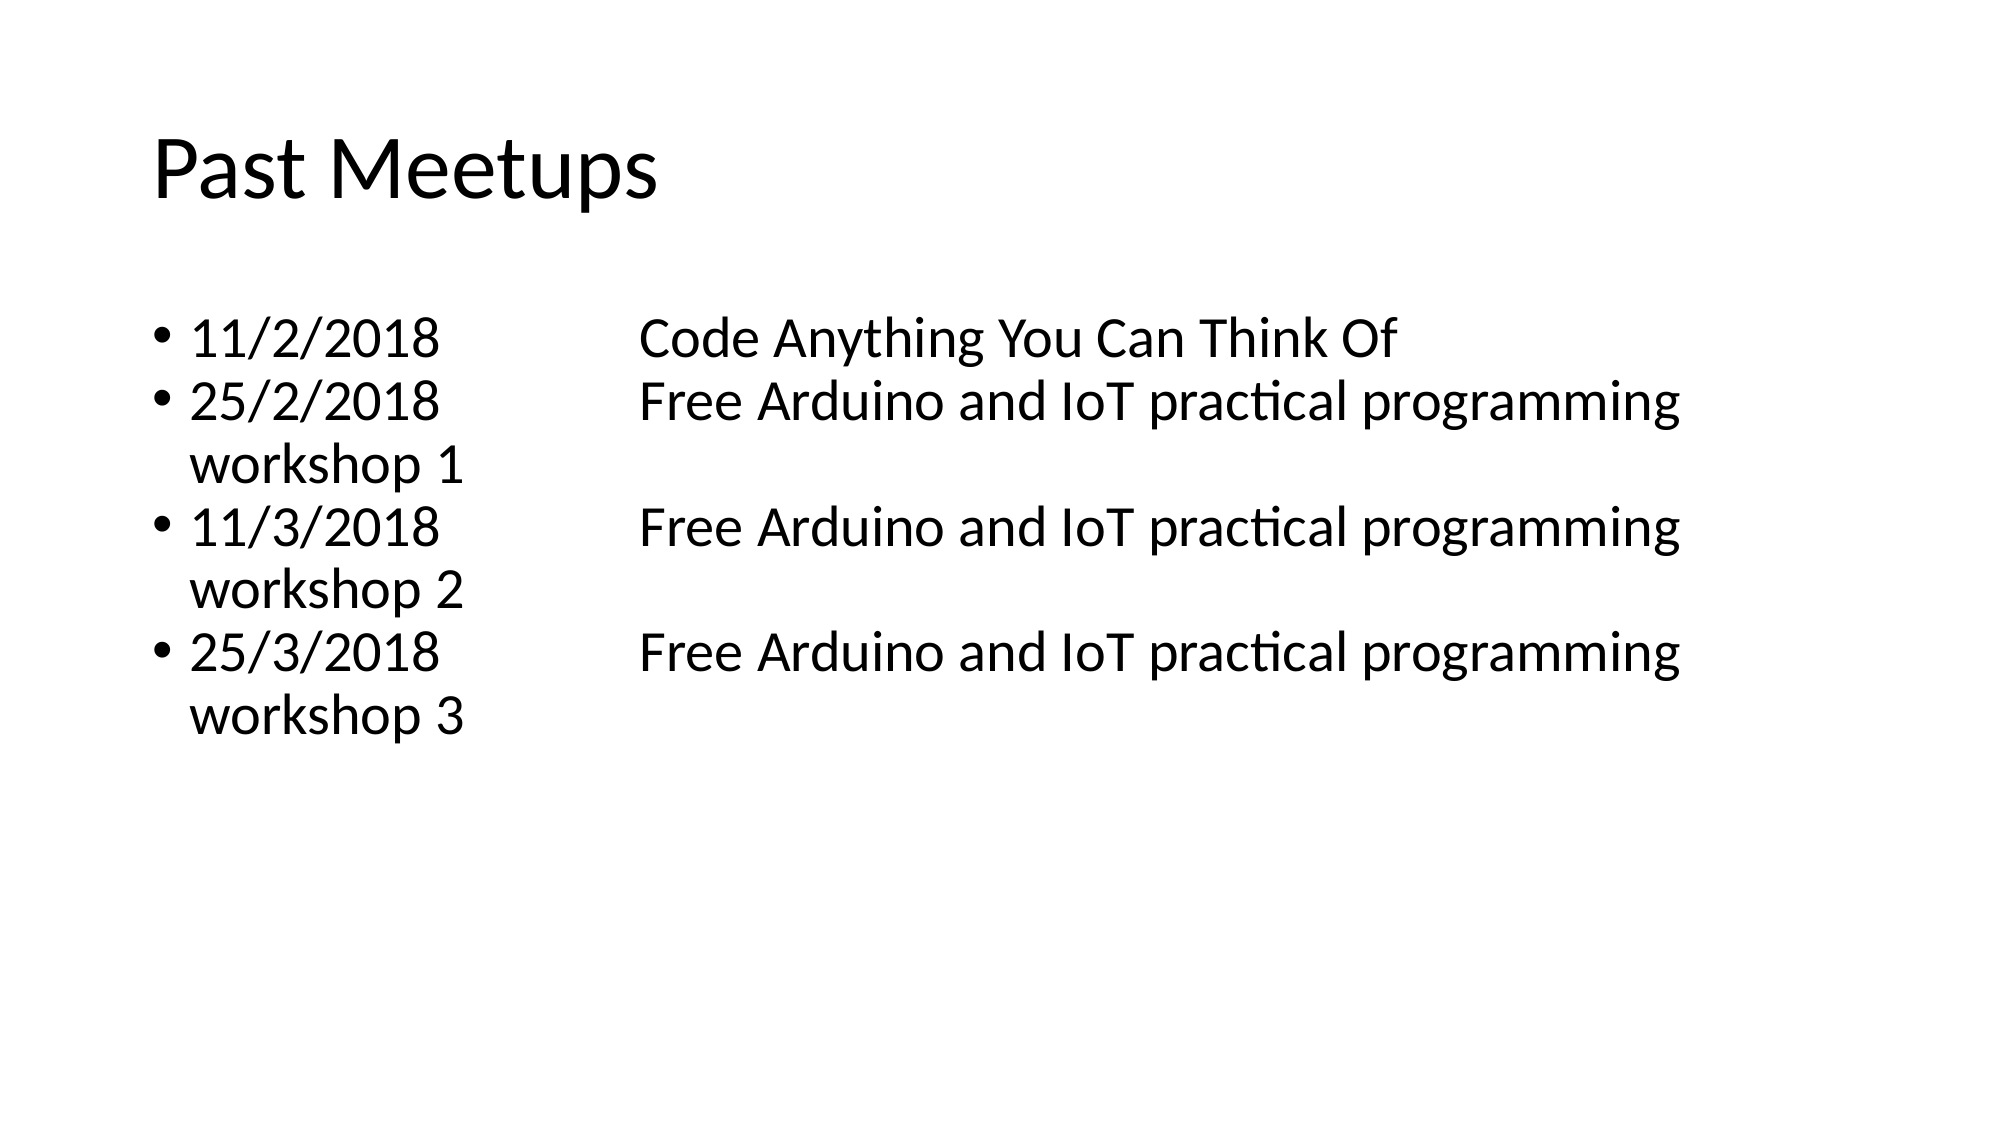

Past Meetups
11/2/2018		Code Anything You Can Think Of
25/2/2018		Free Arduino and IoT practical programming workshop 1
11/3/2018		Free Arduino and IoT practical programming workshop 2
25/3/2018		Free Arduino and IoT practical programming workshop 3